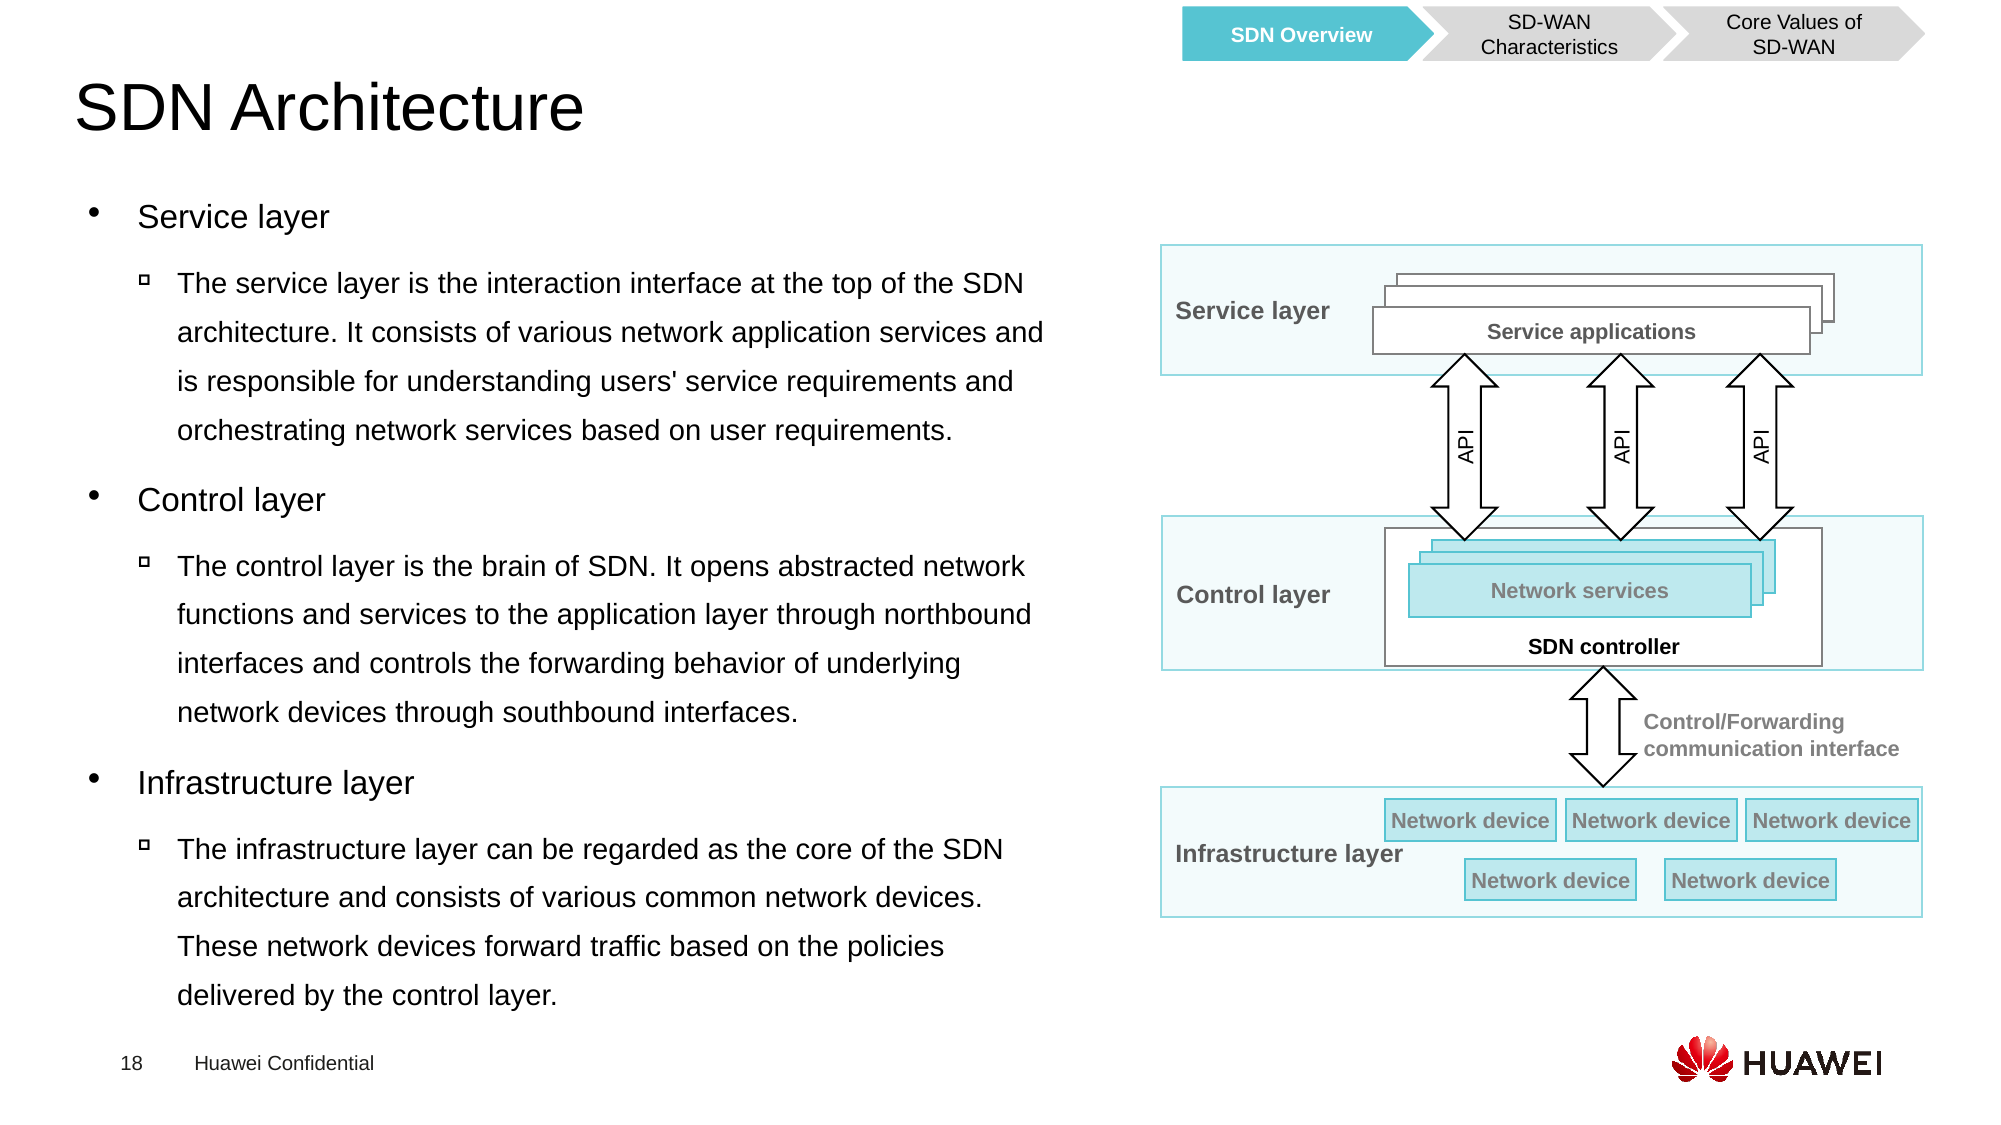

SDN Overview
SD-WAN Characteristics
Core Values of SD-WAN
# SDN Architecture
Service layer
The service layer is the interaction interface at the top of the SDN architecture. It consists of various network application services and is responsible for understanding users' service requirements and orchestrating network services based on user requirements.
Control layer
The control layer is the brain of SDN. It opens abstracted network functions and services to the application layer through northbound interfaces and controls the forwarding behavior of underlying network devices through southbound interfaces.
Infrastructure layer
The infrastructure layer can be regarded as the core of the SDN architecture and consists of various common network devices. These network devices forward traffic based on the policies delivered by the control layer.
Service layer

Service applications
API
API
API
Control layer

Network services
SDN controller

Control/Forwarding communication interface
Infrastructure layer
Network device
Network device
Network device
Network device
Network device